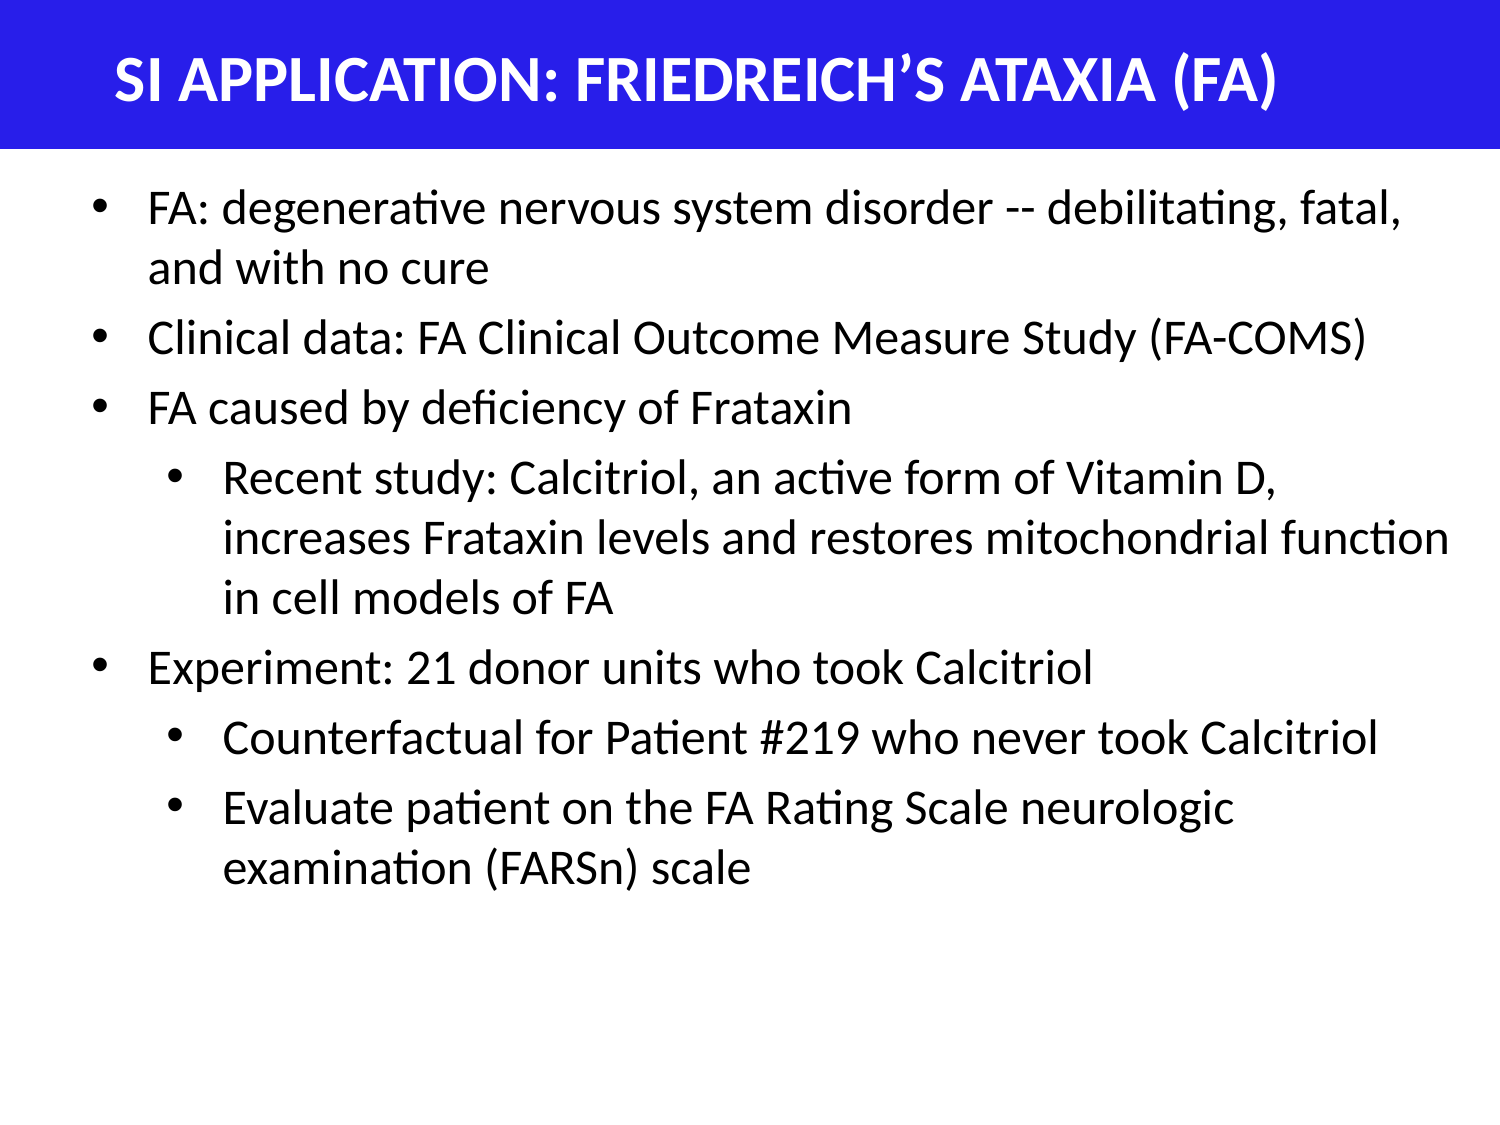

# SI Application: Friedreich’s Ataxia (FA)
FA: degenerative nervous system disorder -- debilitating, fatal, and with no cure
Clinical data: FA Clinical Outcome Measure Study (FA-COMS)
FA caused by deficiency of Frataxin
Recent study: Calcitriol, an active form of Vitamin D, increases Frataxin levels and restores mitochondrial function in cell models of FA
Experiment: 21 donor units who took Calcitriol
Counterfactual for Patient #219 who never took Calcitriol
Evaluate patient on the FA Rating Scale neurologic examination (FARSn) scale